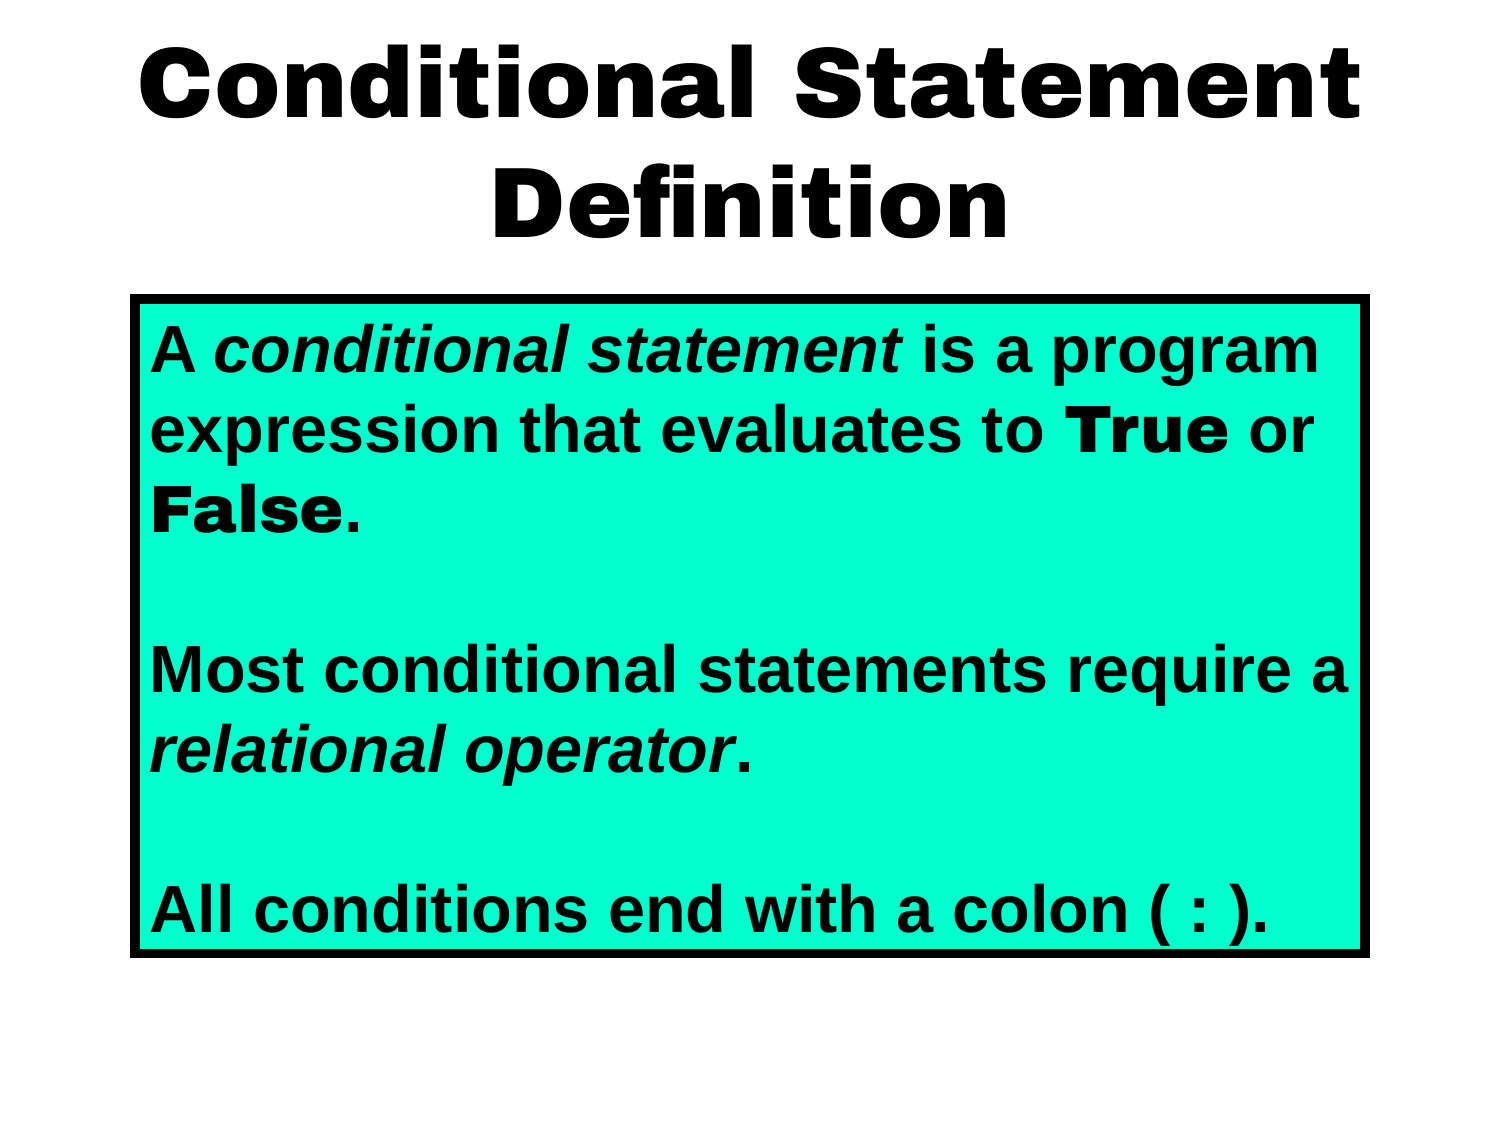

# Conditional Statement Definition
A conditional statement is a program expression that evaluates to True or False.

Most conditional statements require a relational operator.

All conditions end with a colon ( : ).